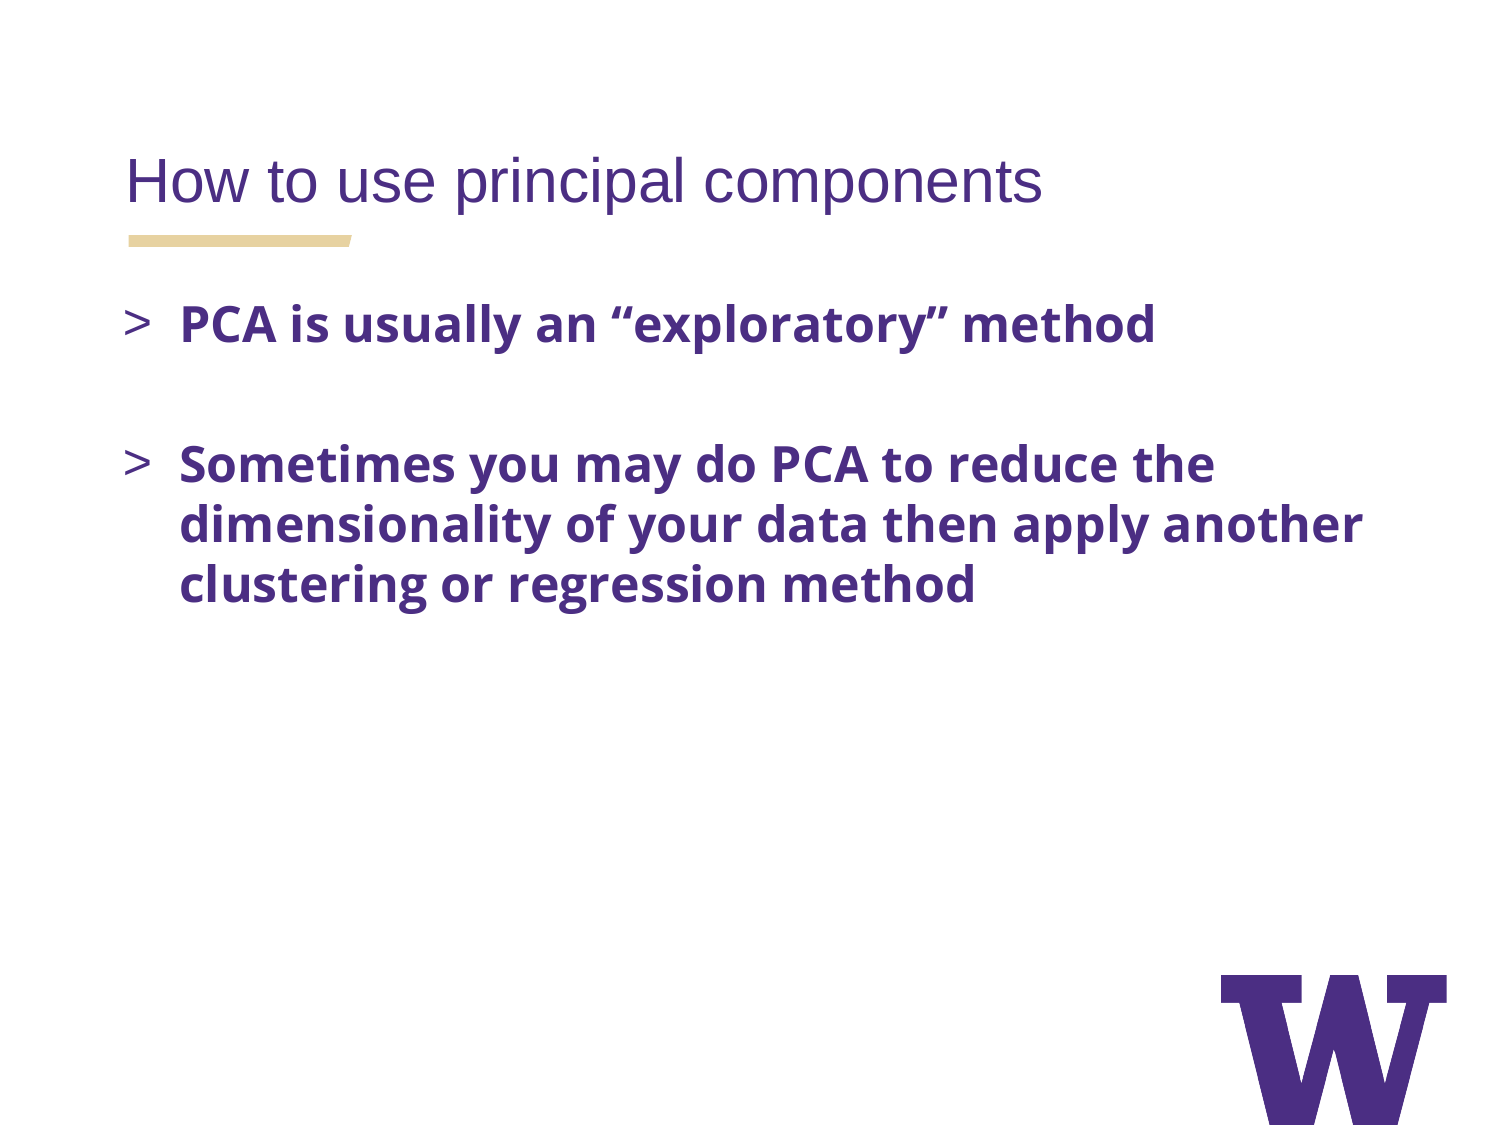

How to use principal components
PCA is usually an “exploratory” method

Sometimes you may do PCA to reduce the dimensionality of your data then apply another clustering or regression method